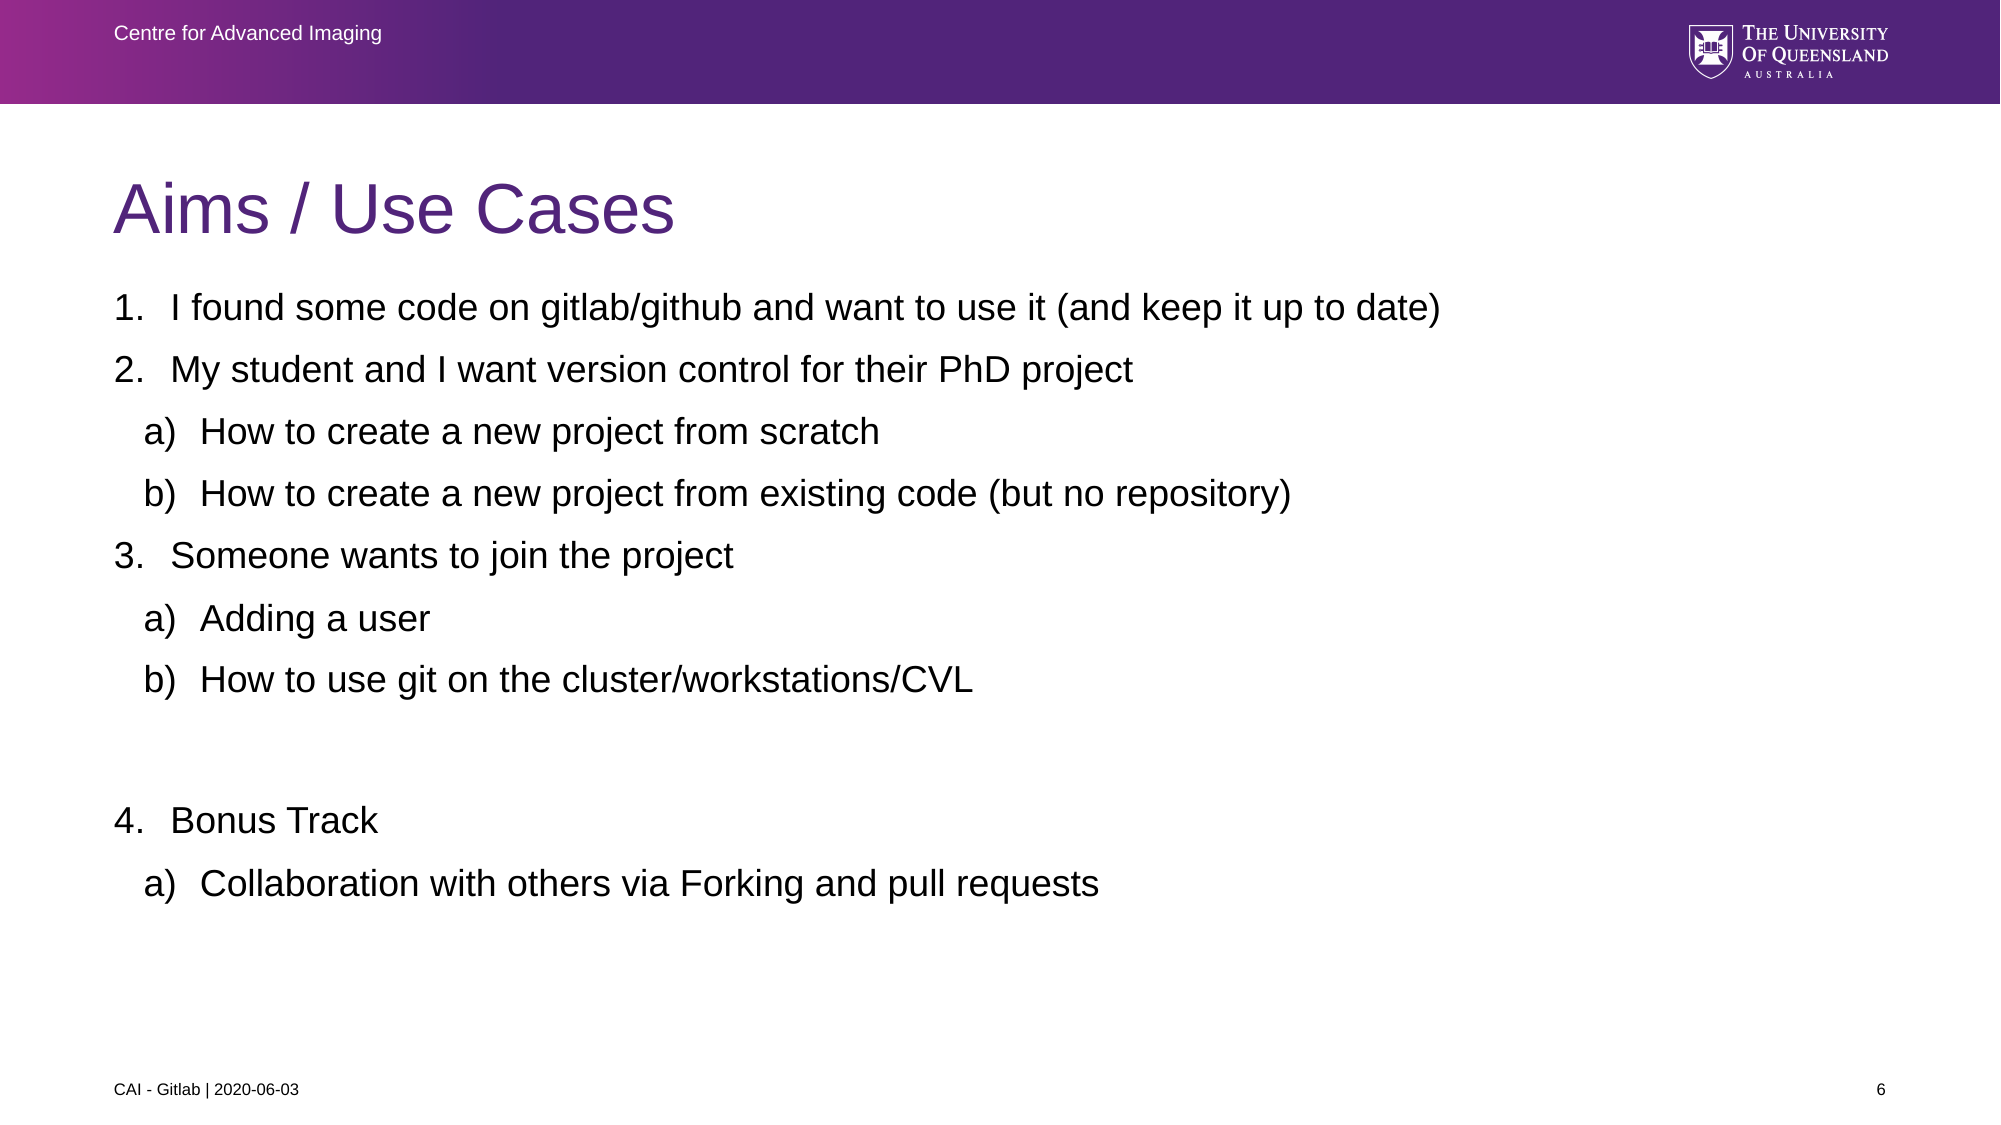

Centre for Advanced Imaging
# Aims / Use Cases
I found some code on gitlab/github and want to use it (and keep it up to date)
My student and I want version control for their PhD project
How to create a new project from scratch
How to create a new project from existing code (but no repository)
Someone wants to join the project
Adding a user
How to use git on the cluster/workstations/CVL

Bonus Track
Collaboration with others via Forking and pull requests
CAI - Gitlab | 2020-06-03
6